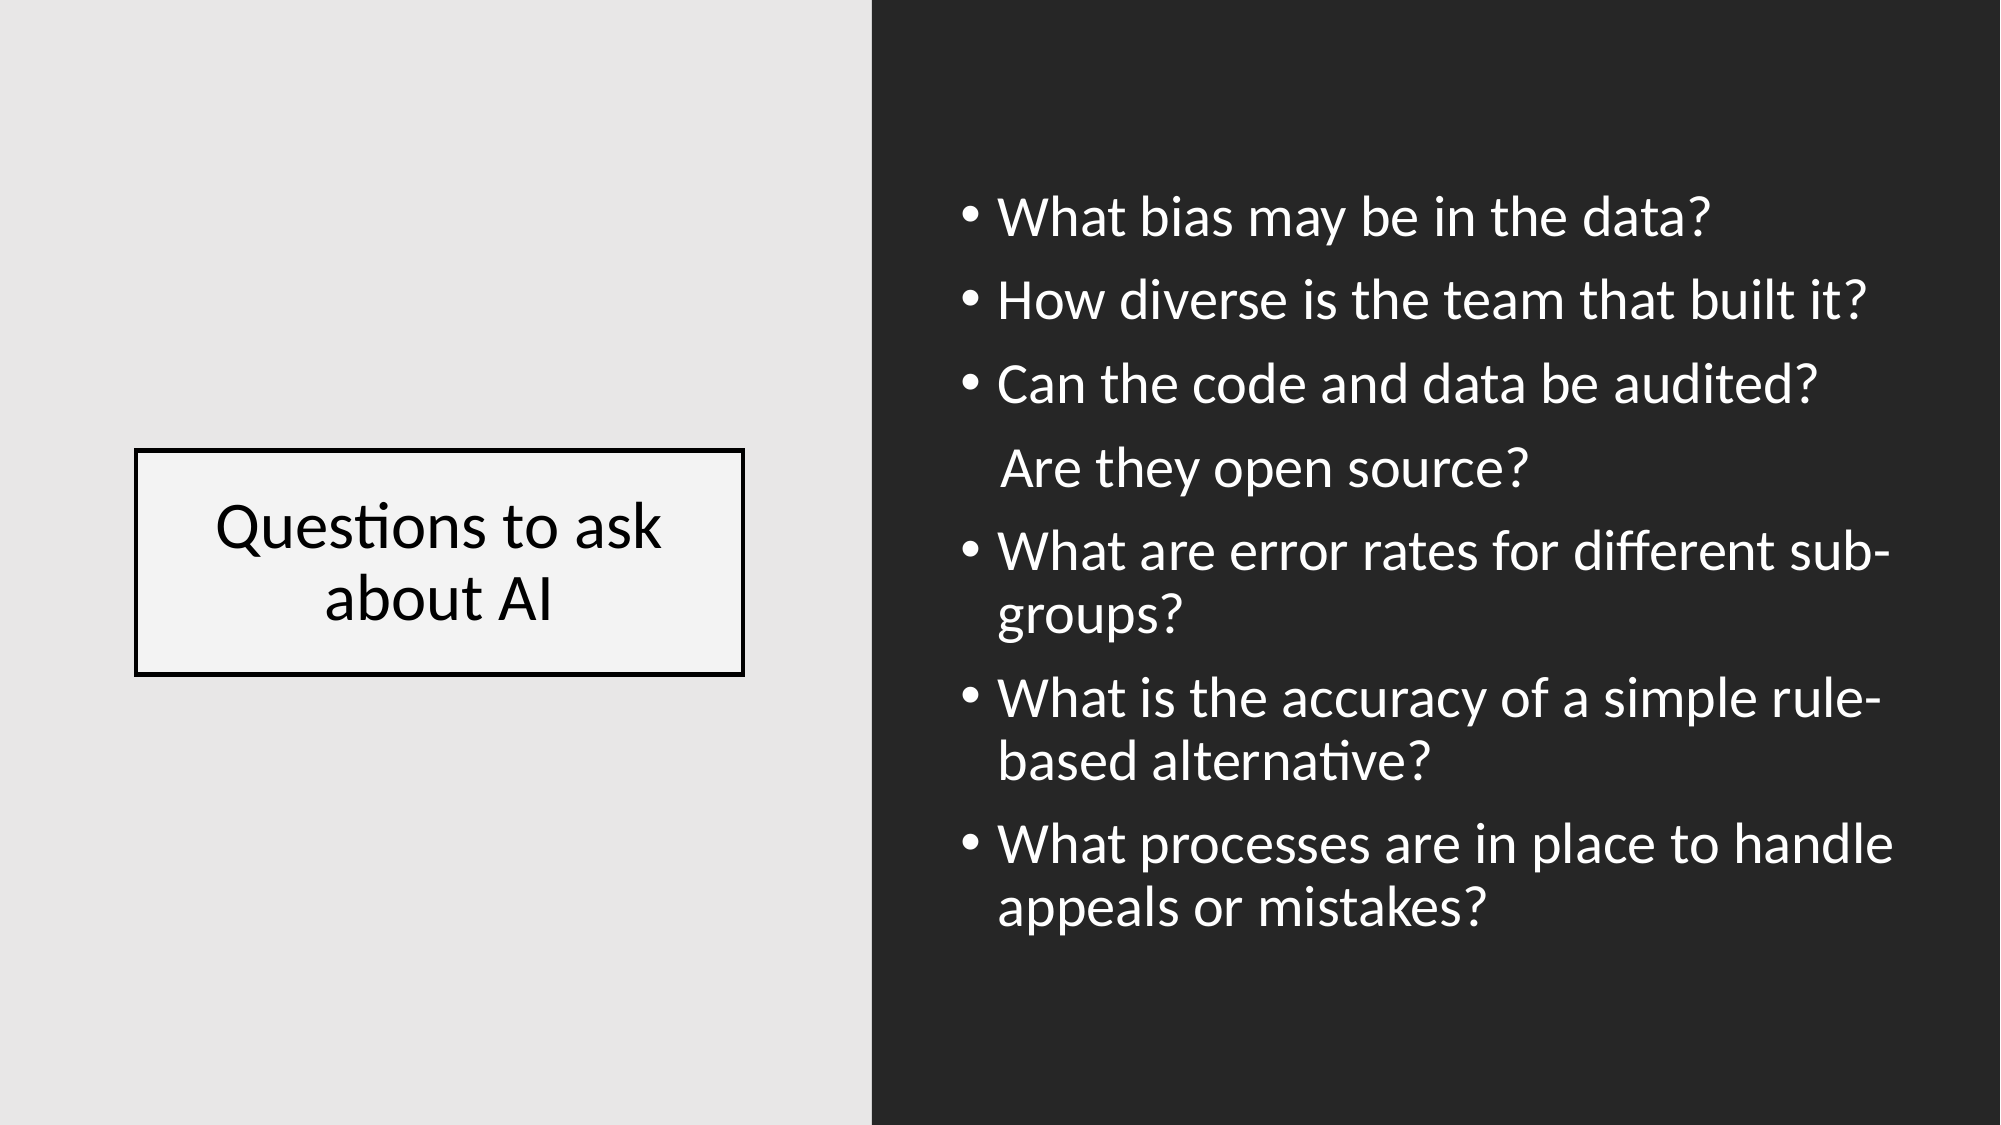

What bias may be in the data?
How diverse is the team that built it?
Can the code and data be audited?
   Are they open source?
What are error rates for different sub-groups?
What is the accuracy of a simple rule-based alternative?
What processes are in place to handle appeals or mistakes?
# Questions to ask about AI